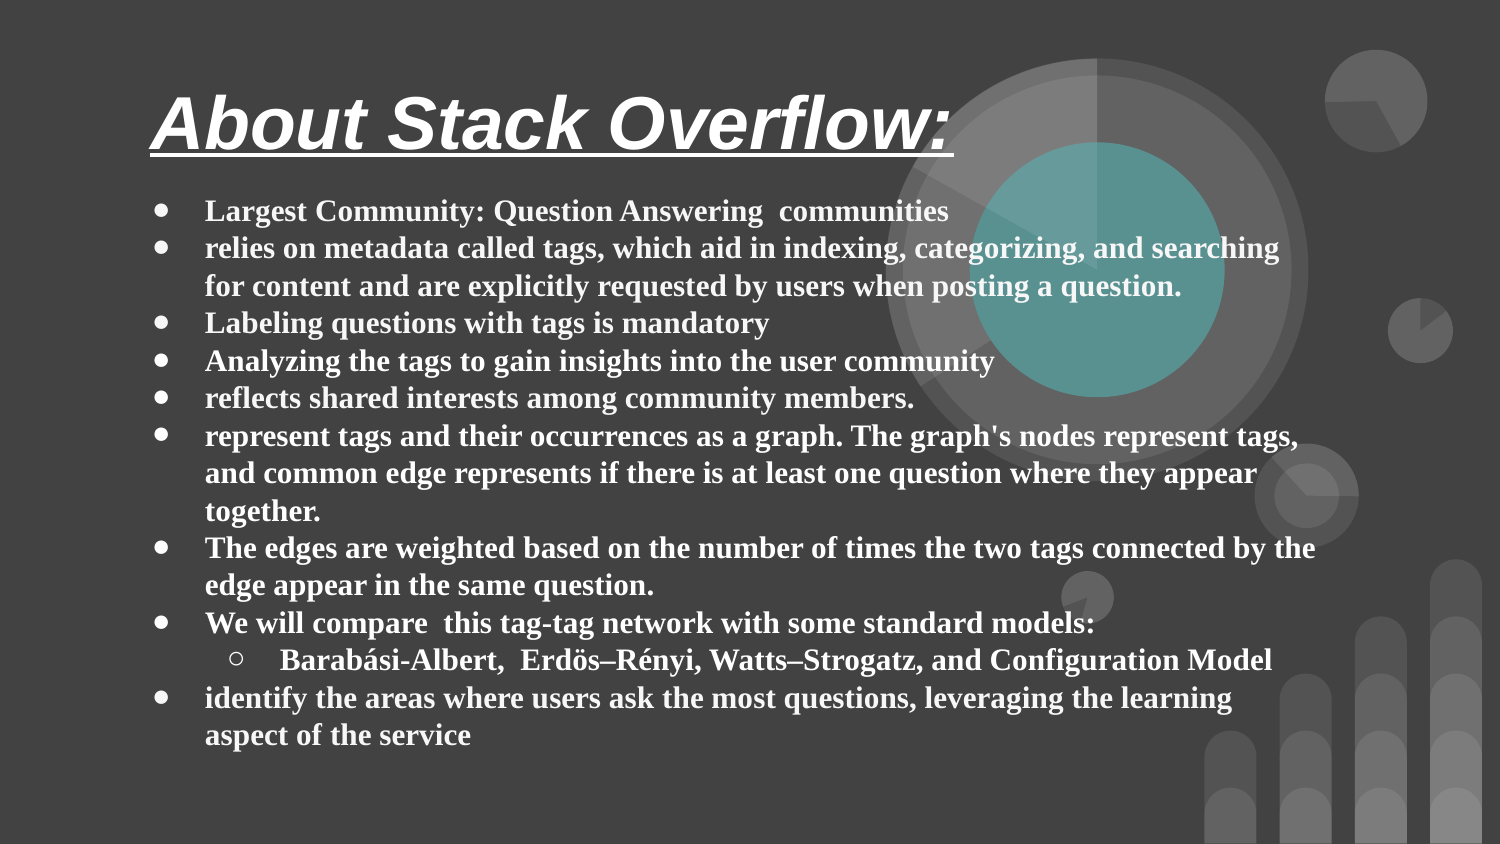

# About Stack Overflow:
Largest Community: Question Answering  communities
relies on metadata called tags, which aid in indexing, categorizing, and searching for content and are explicitly requested by users when posting a question.
Labeling questions with tags is mandatory
Analyzing the tags to gain insights into the user community
reflects shared interests among community members.
represent tags and their occurrences as a graph. The graph's nodes represent tags, and common edge represents if there is at least one question where they appear together.
The edges are weighted based on the number of times the two tags connected by the edge appear in the same question.
We will compare  this tag-tag network with some standard models:
Barabási-Albert,  Erdös–Rényi, Watts–Strogatz, and Configuration Model
identify the areas where users ask the most questions, leveraging the learning aspect of the service